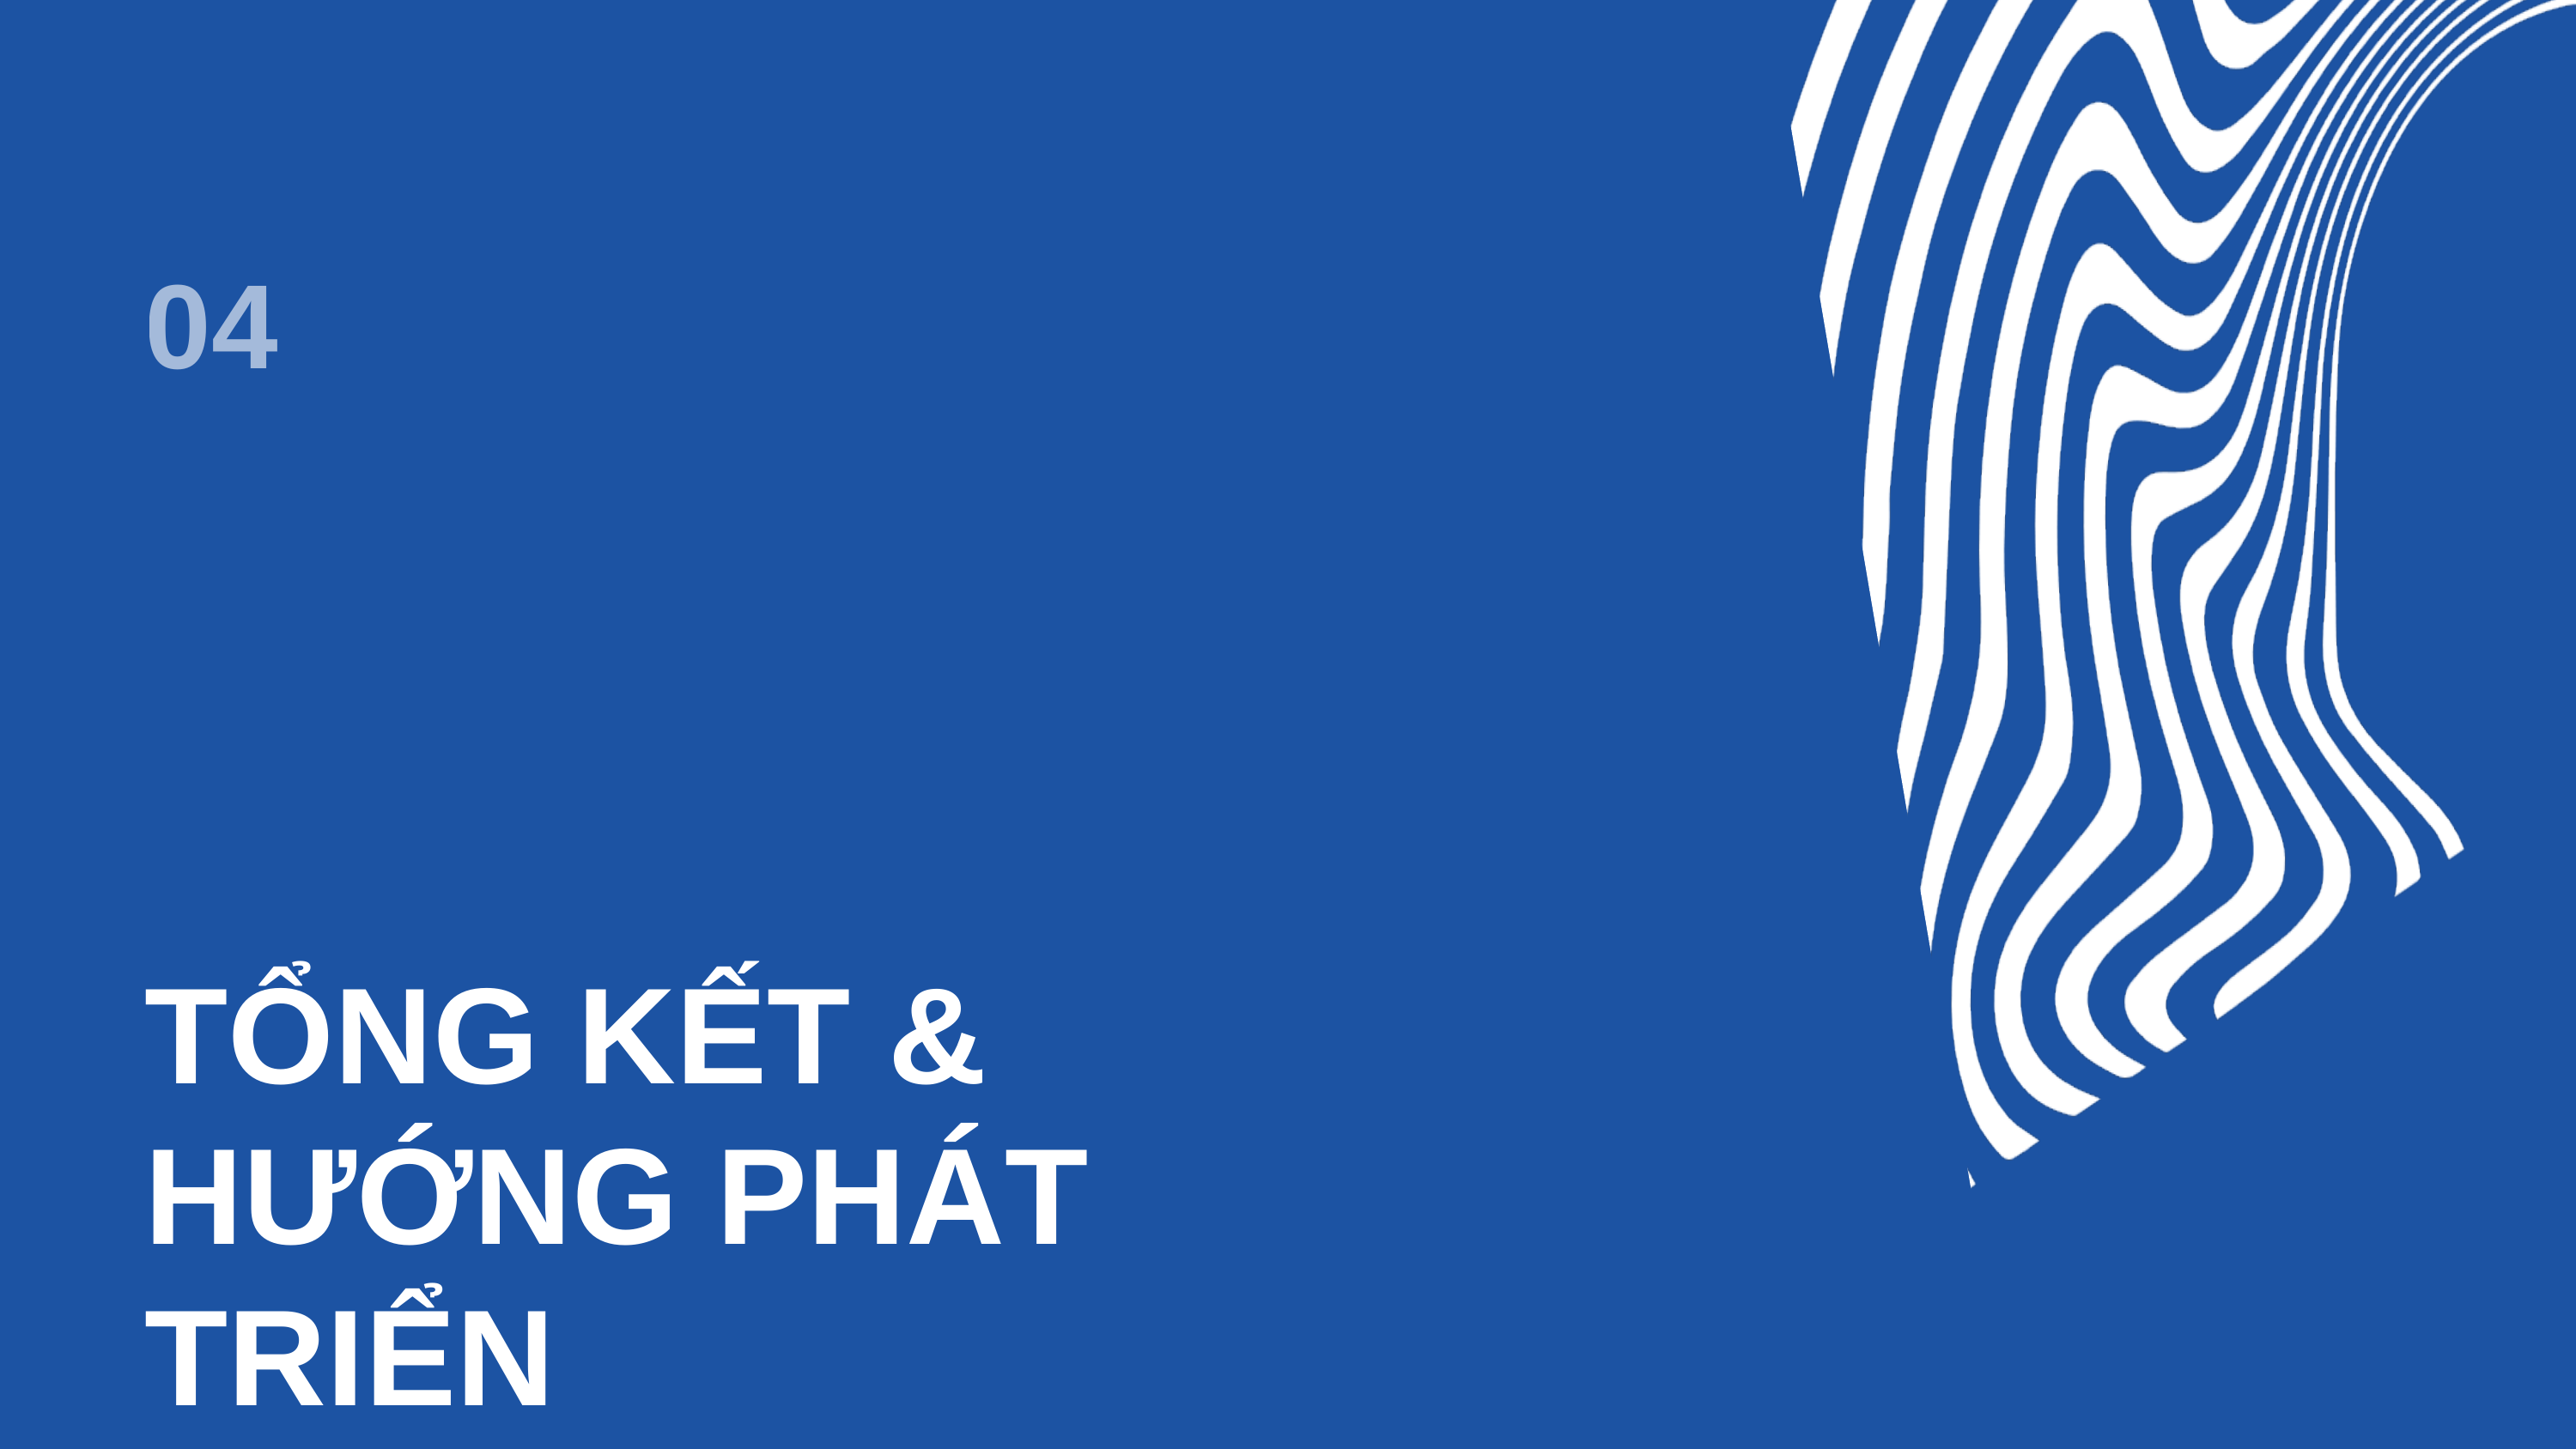

04
TỔNG KẾT &
HƯỚNG PHÁT TRIỂN